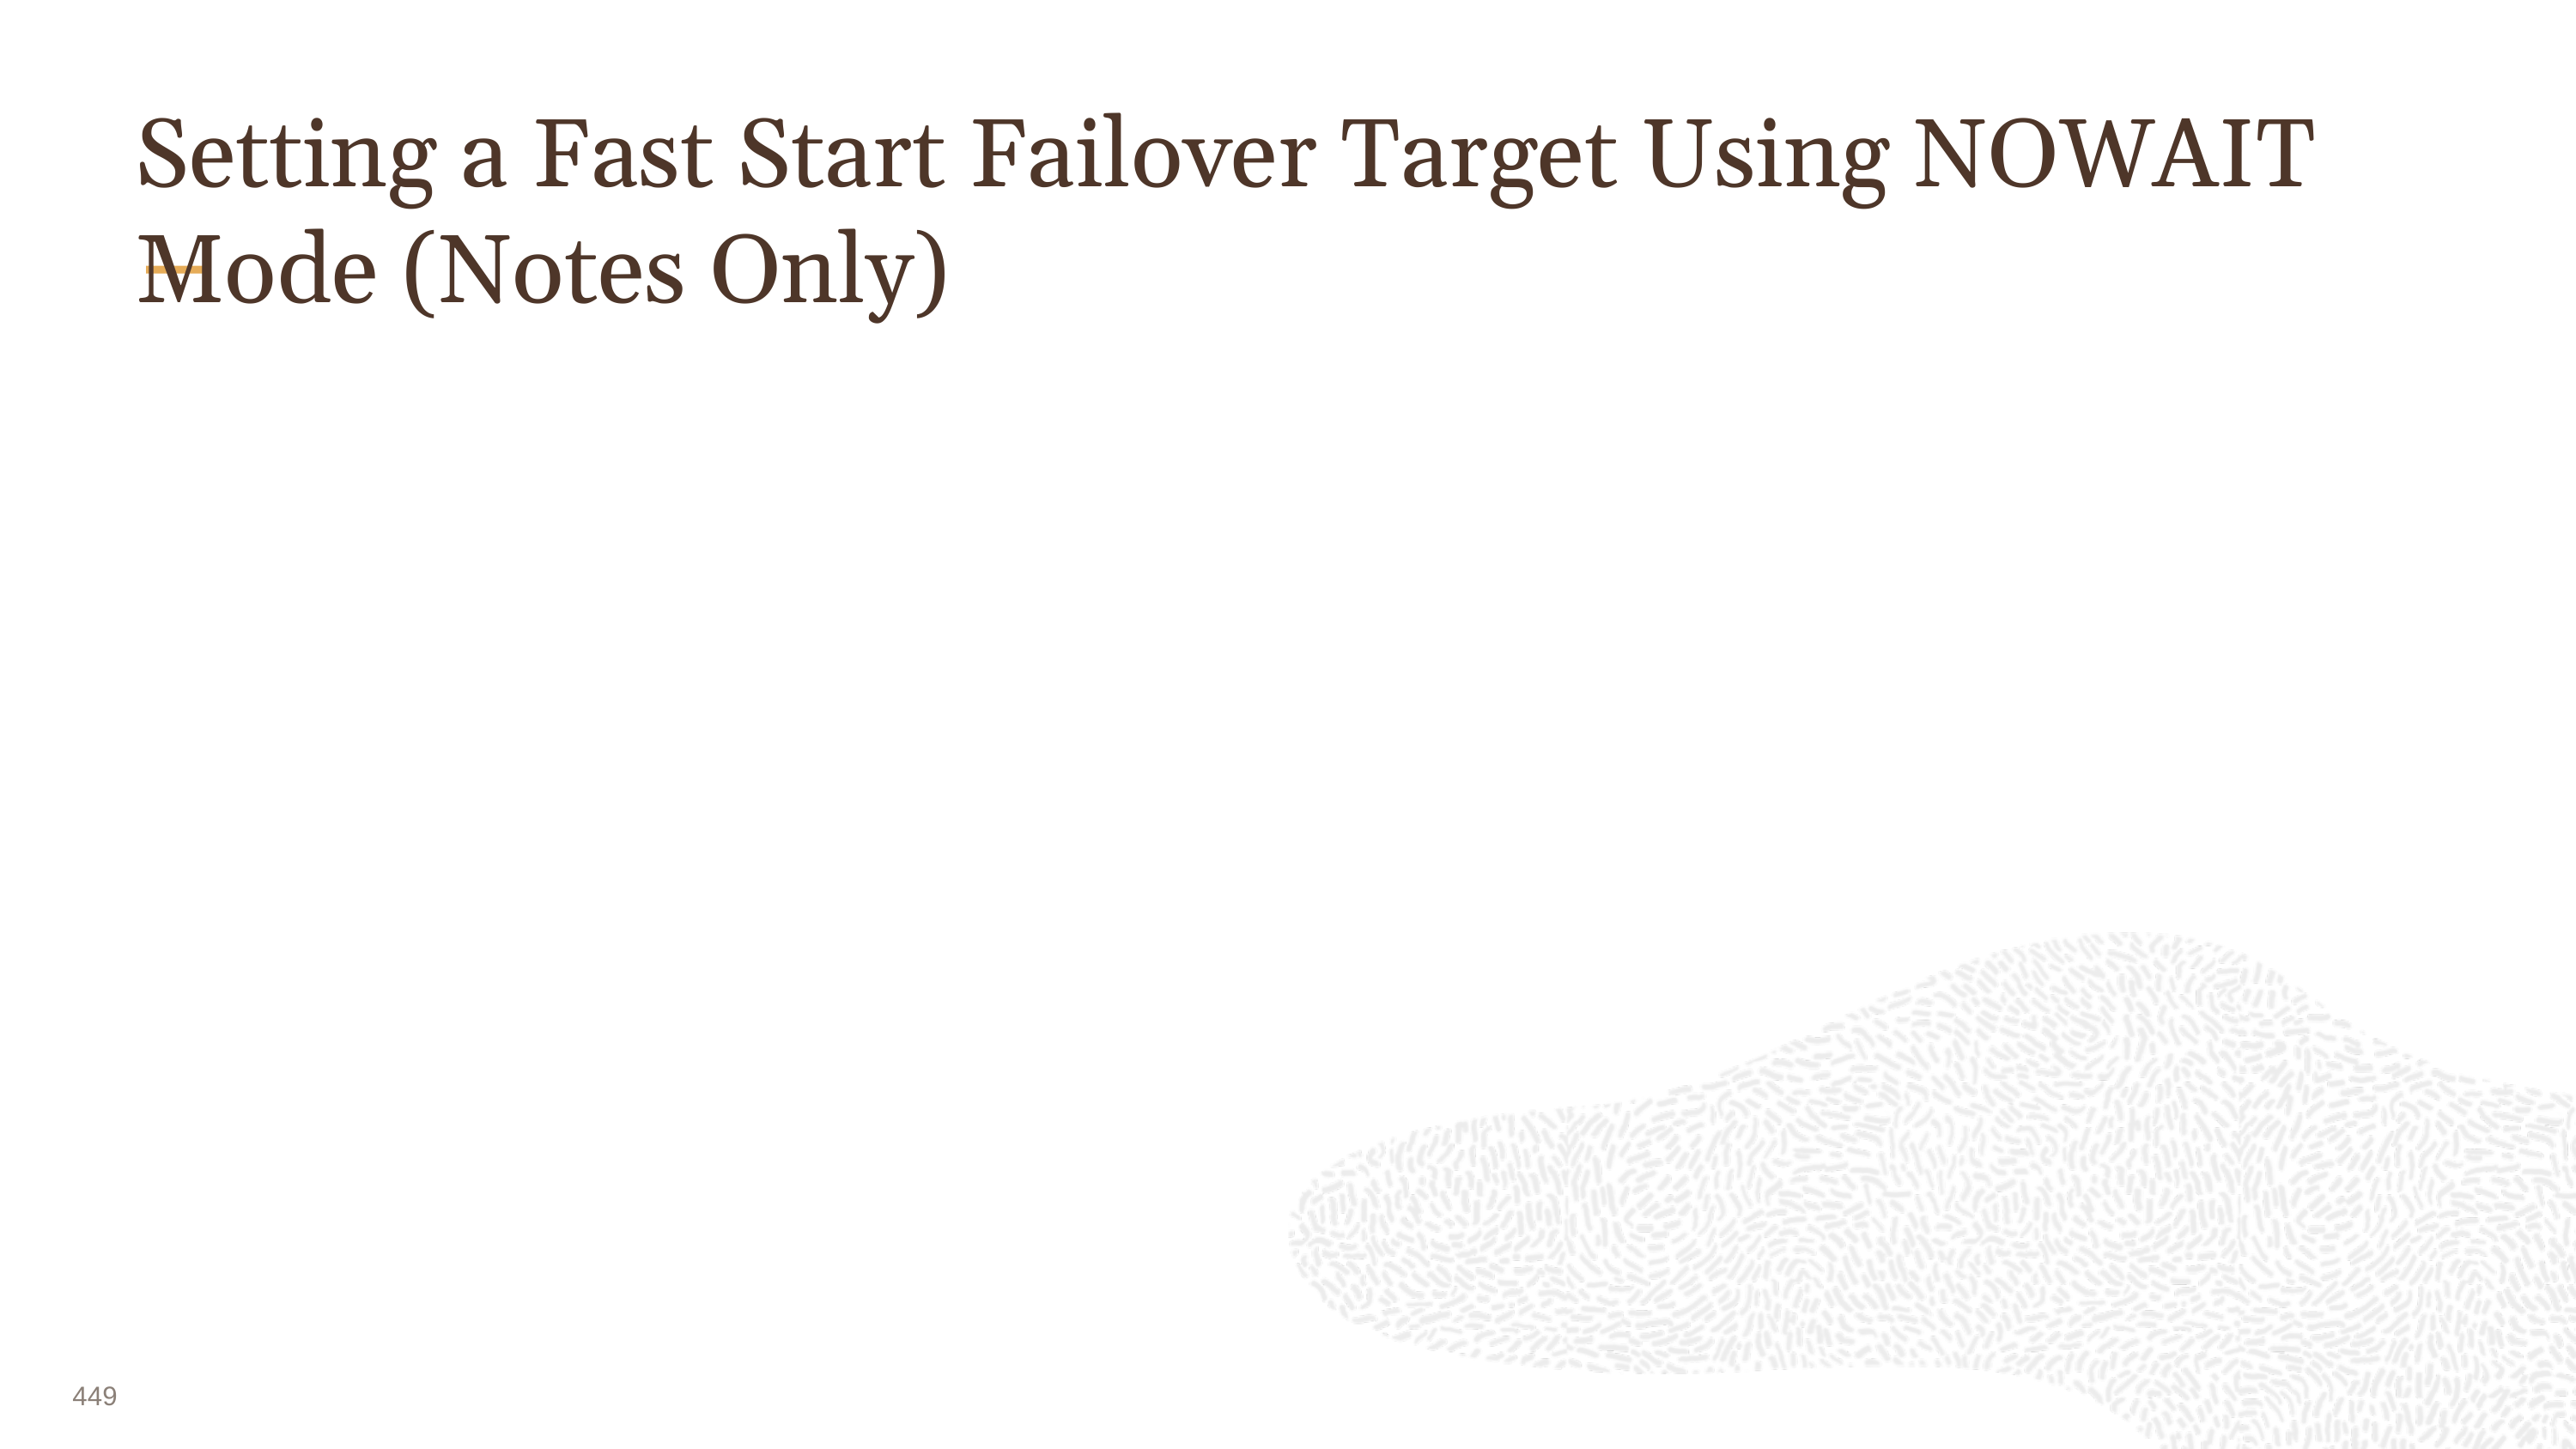

# Setting a Fast Start Failover Target Using NOWAIT Mode (Notes Only)